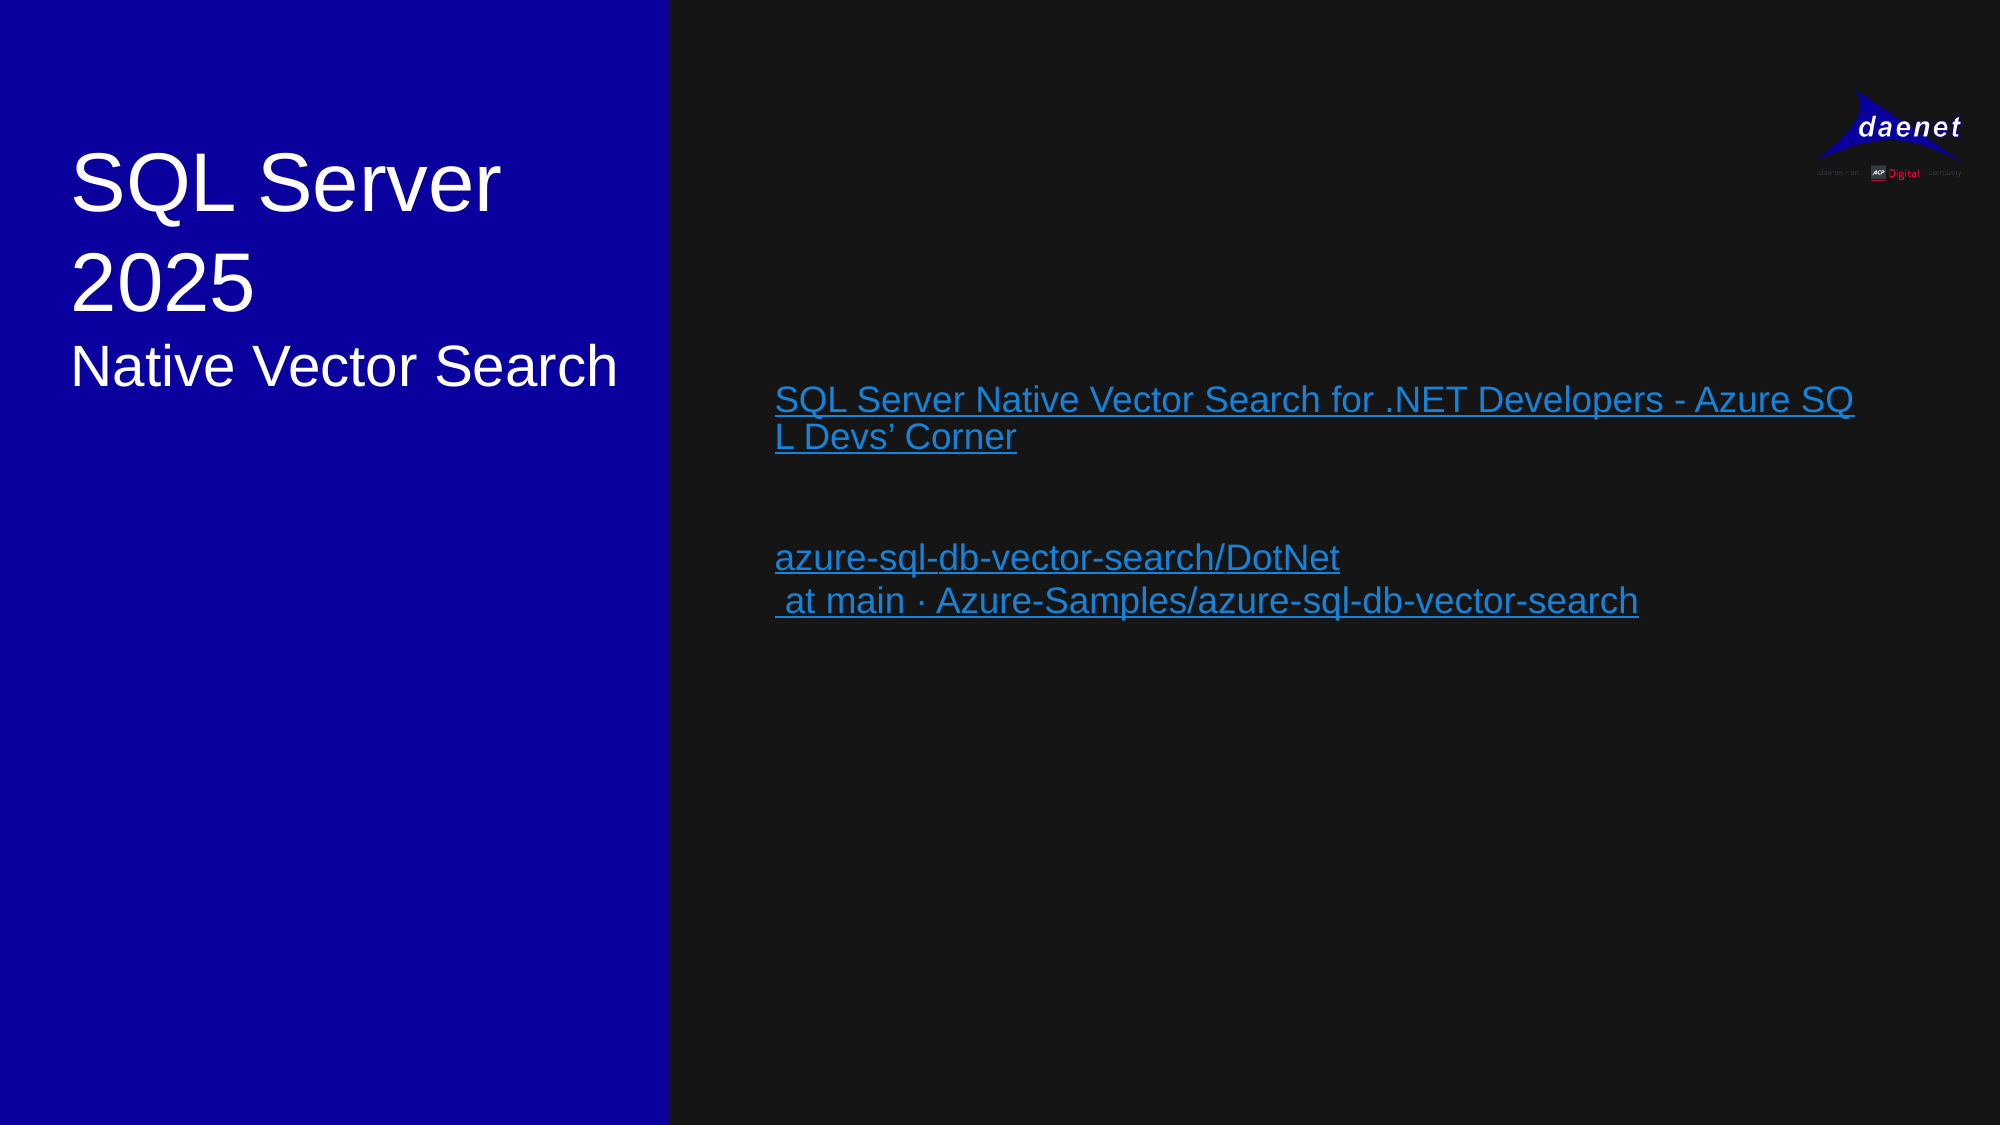

SQL Server 2025
Native Vector Search

SQL Server Native Vector Search for .NET Developers - Azure SQL Devs’ Corner
azure-sql-db-vector-search/DotNet at main · Azure-Samples/azure-sql-db-vector-search